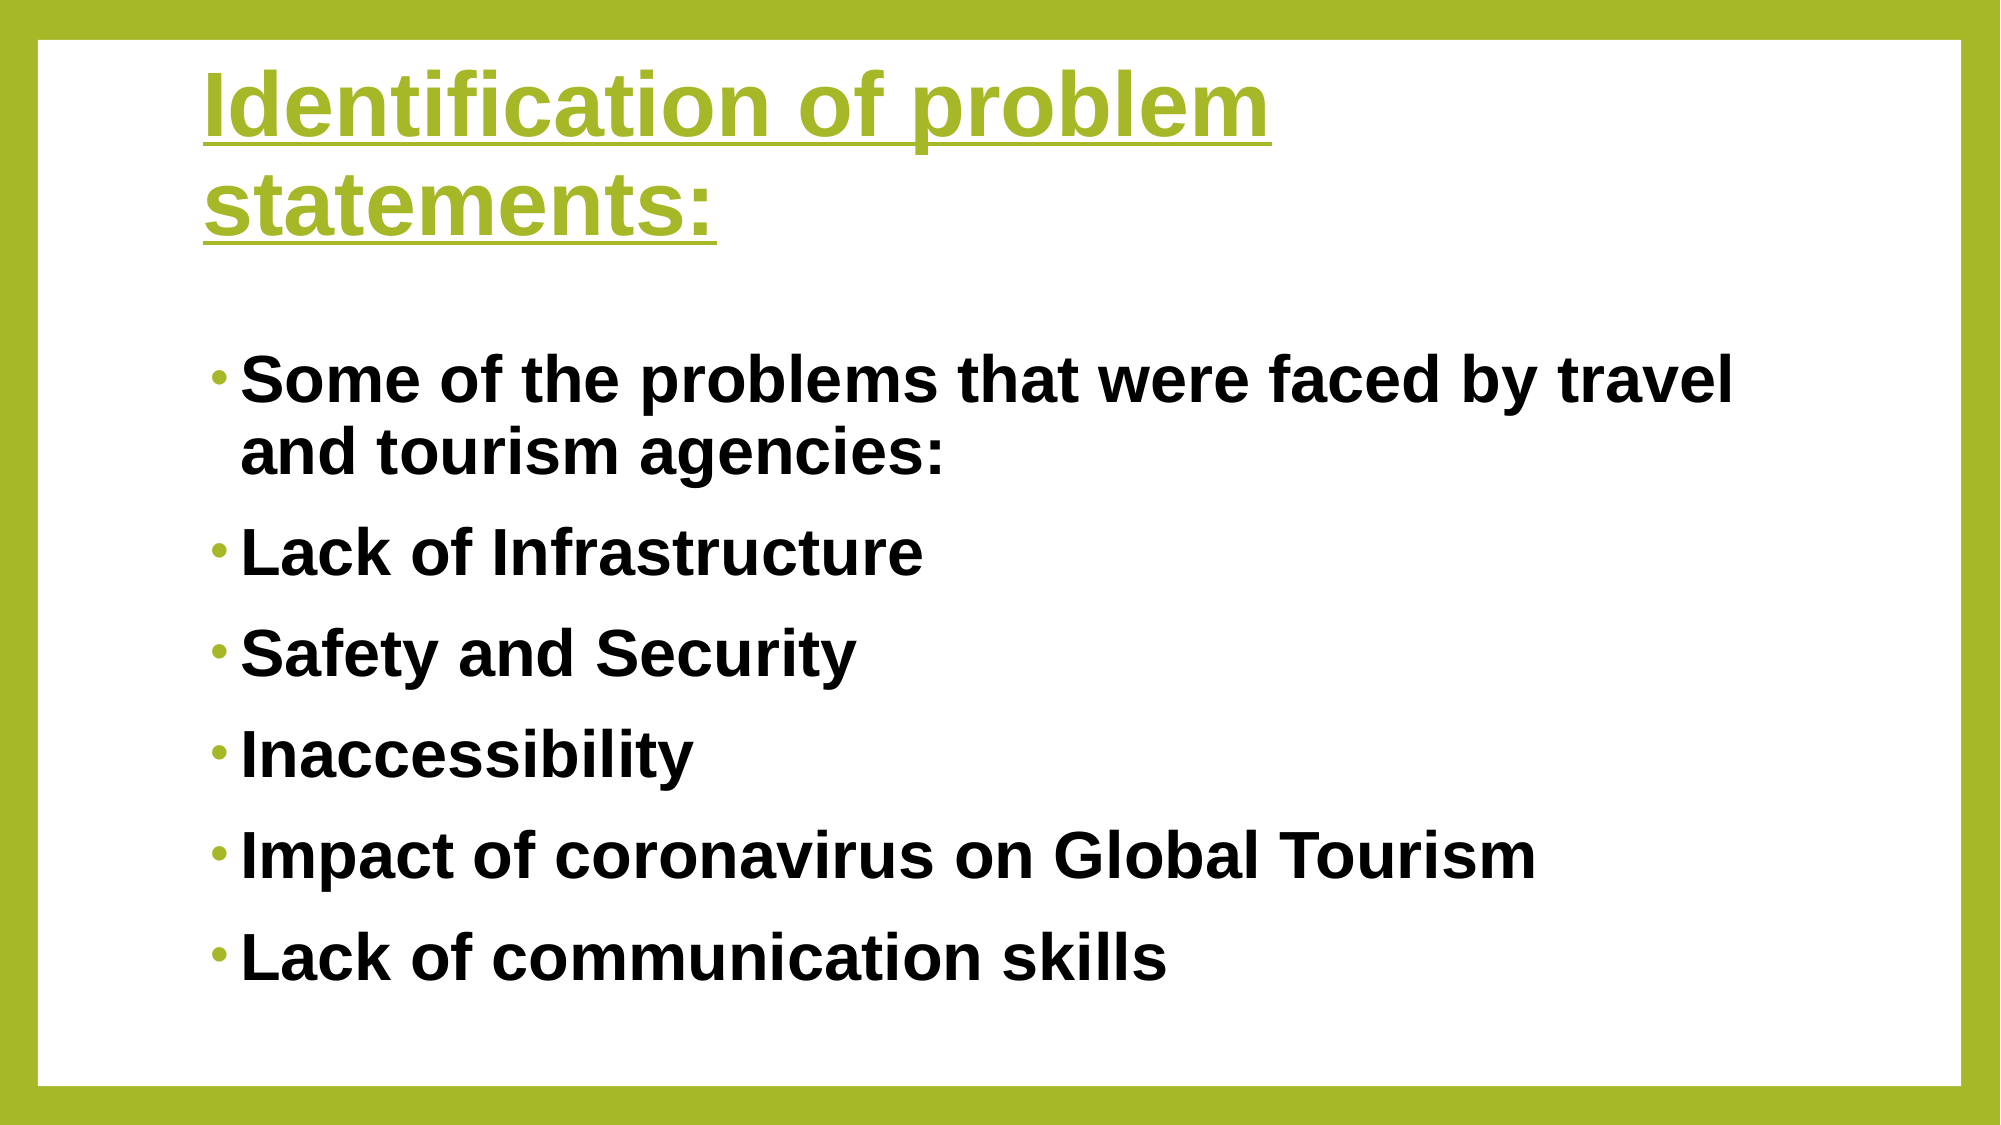

# Identification of problem statements:
Some of the problems that were faced by travel and tourism agencies:
Lack of Infrastructure
Safety and Security
Inaccessibility
Impact of coronavirus on Global Tourism
Lack of communication skills